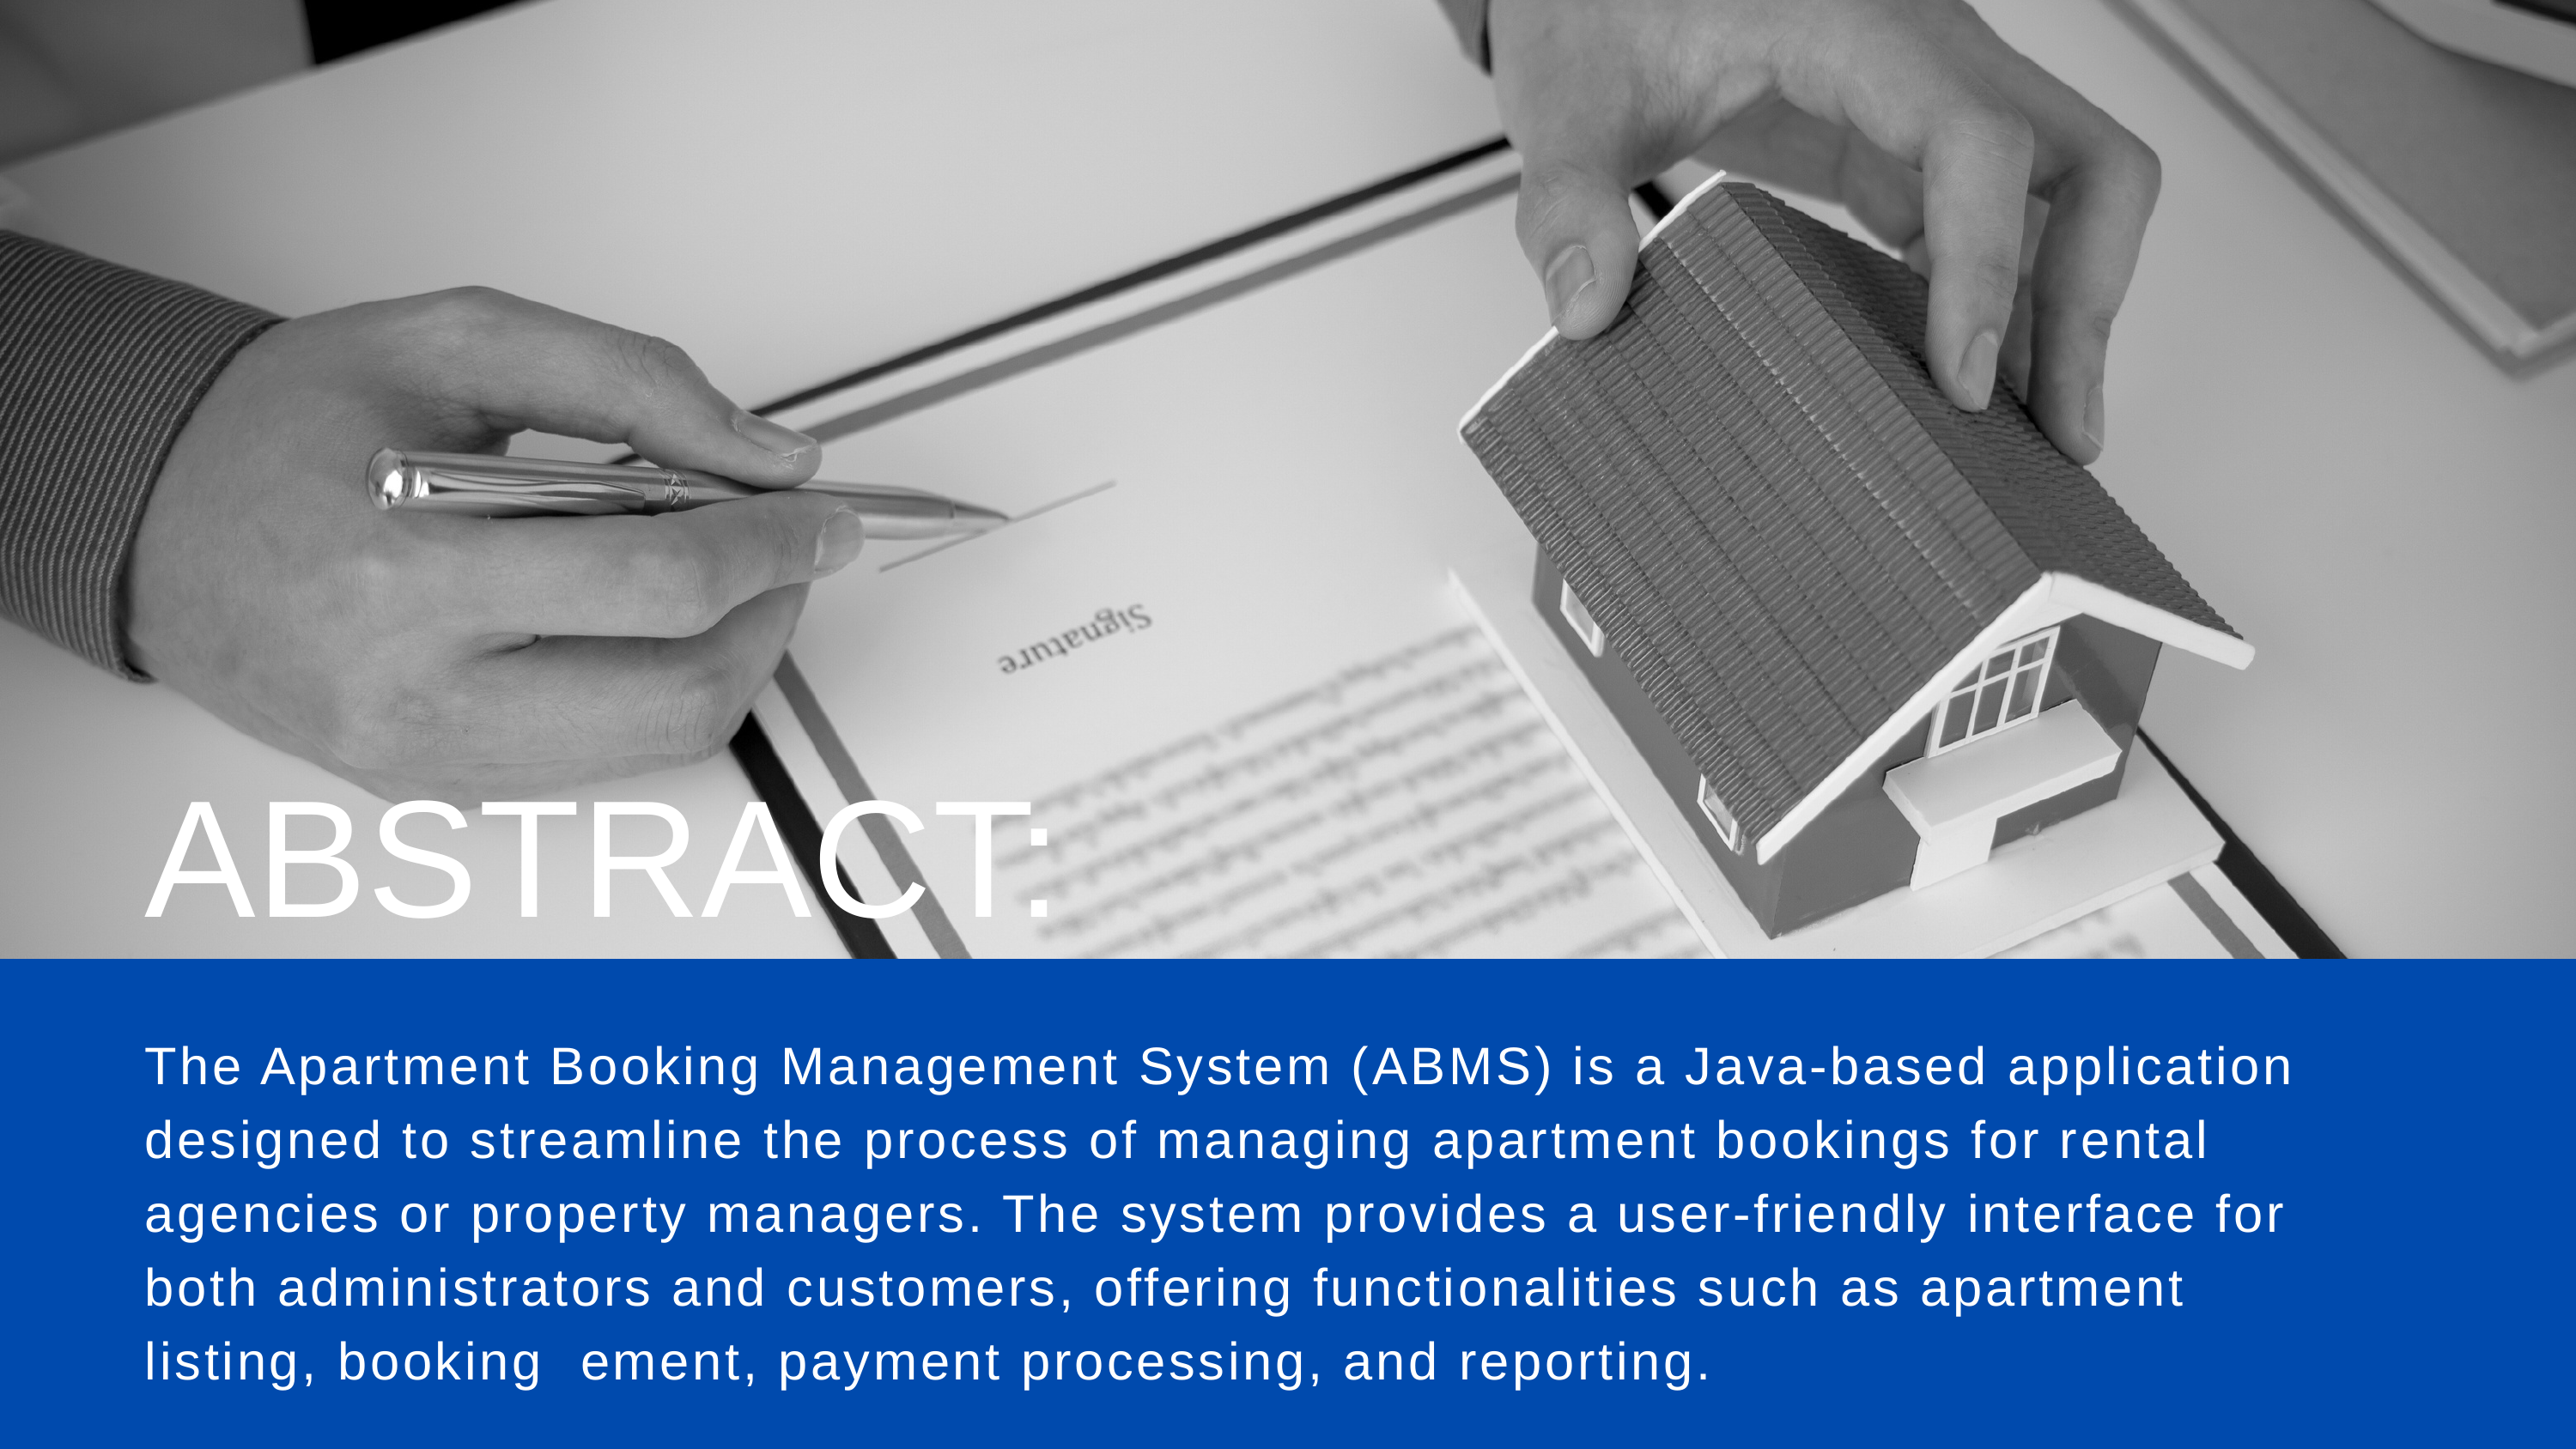

ABSTRACT:

The Apartment Booking Management System (ABMS) is a Java-based application designed to streamline the process of managing apartment bookings for rental agencies or property managers. The system provides a user-friendly interface for both administrators and customers, offering functionalities such as apartment listing, booking  ement, payment processing, and reporting.